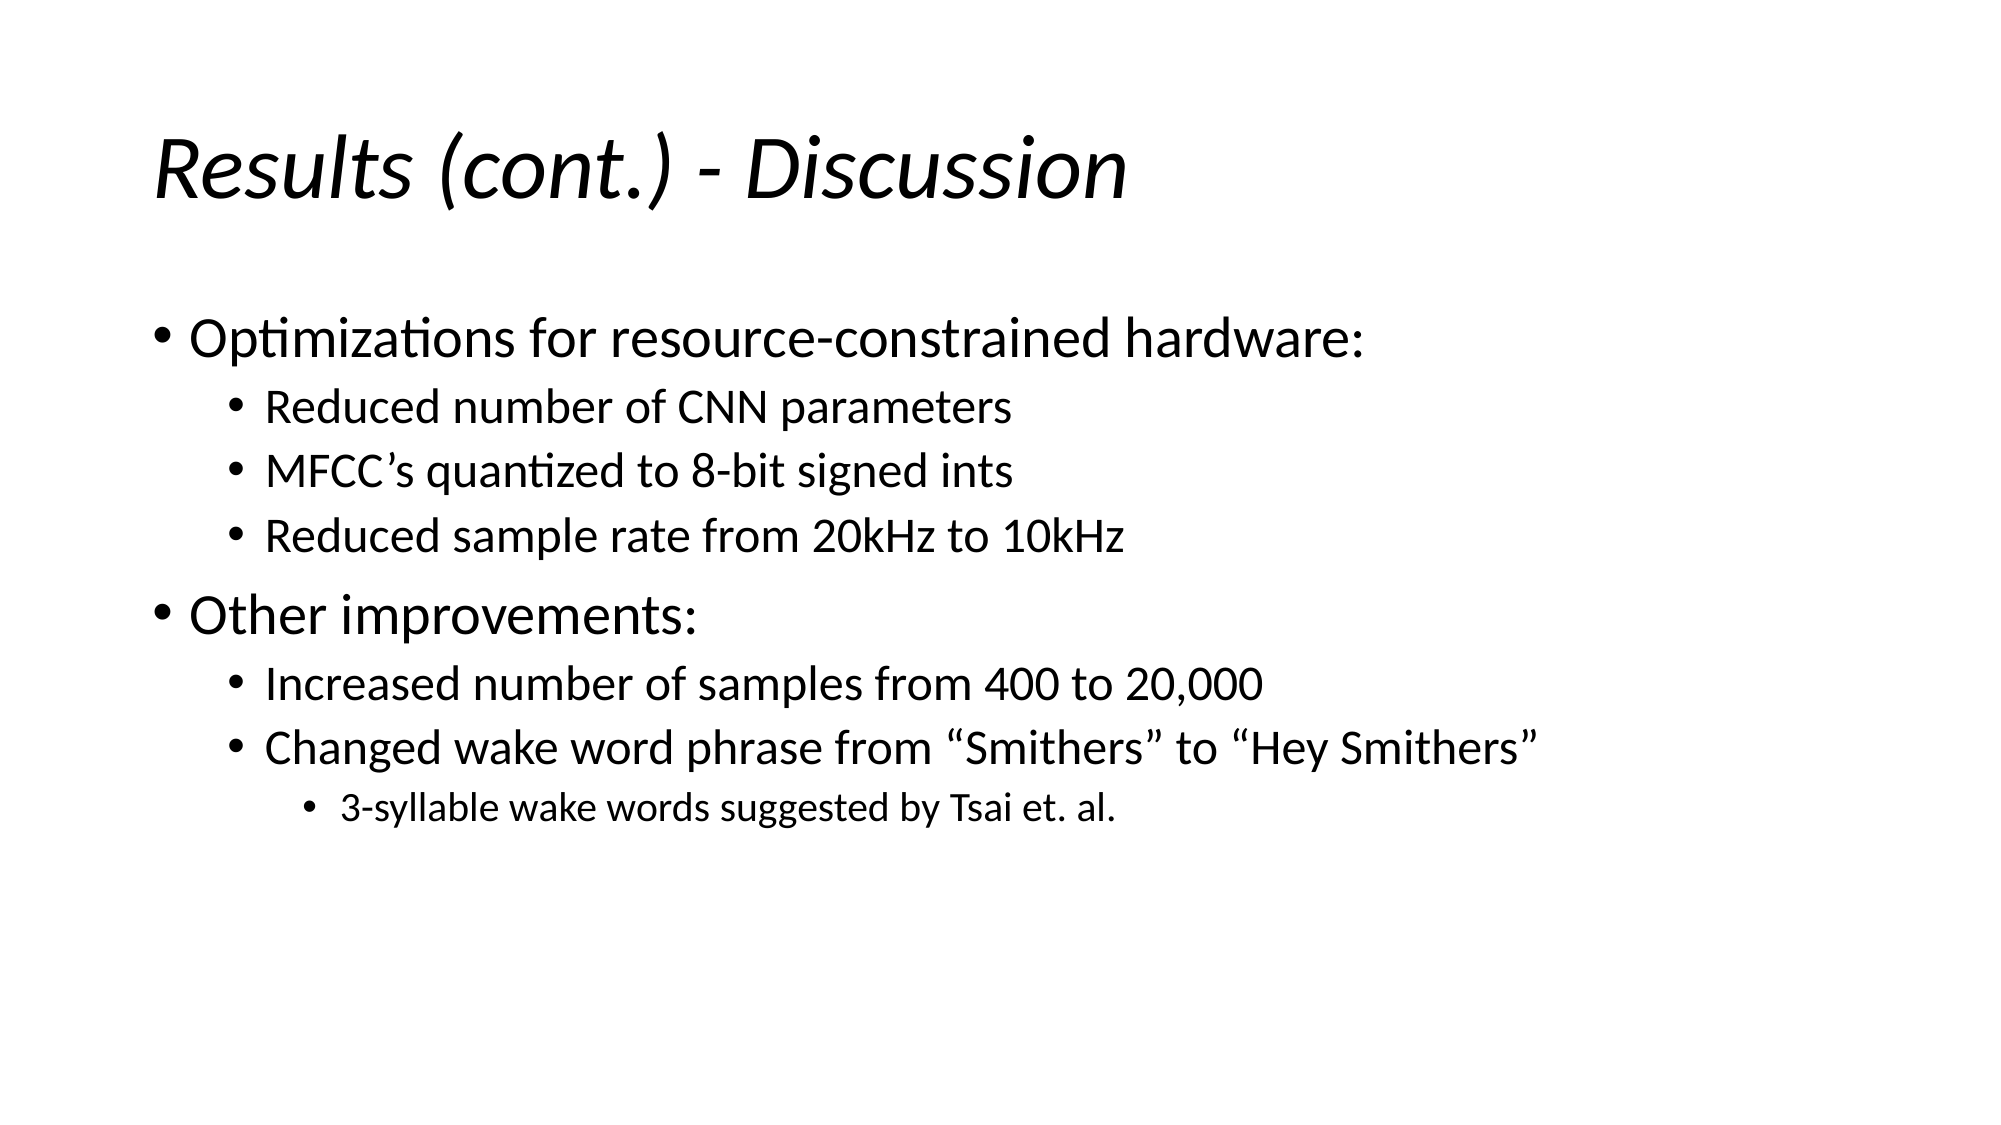

# Results (cont.) - Discussion
Optimizations for resource-constrained hardware:
Reduced number of CNN parameters
MFCC’s quantized to 8-bit signed ints
Reduced sample rate from 20kHz to 10kHz
Other improvements:
Increased number of samples from 400 to 20,000
Changed wake word phrase from “Smithers” to “Hey Smithers”
3-syllable wake words suggested by Tsai et. al.